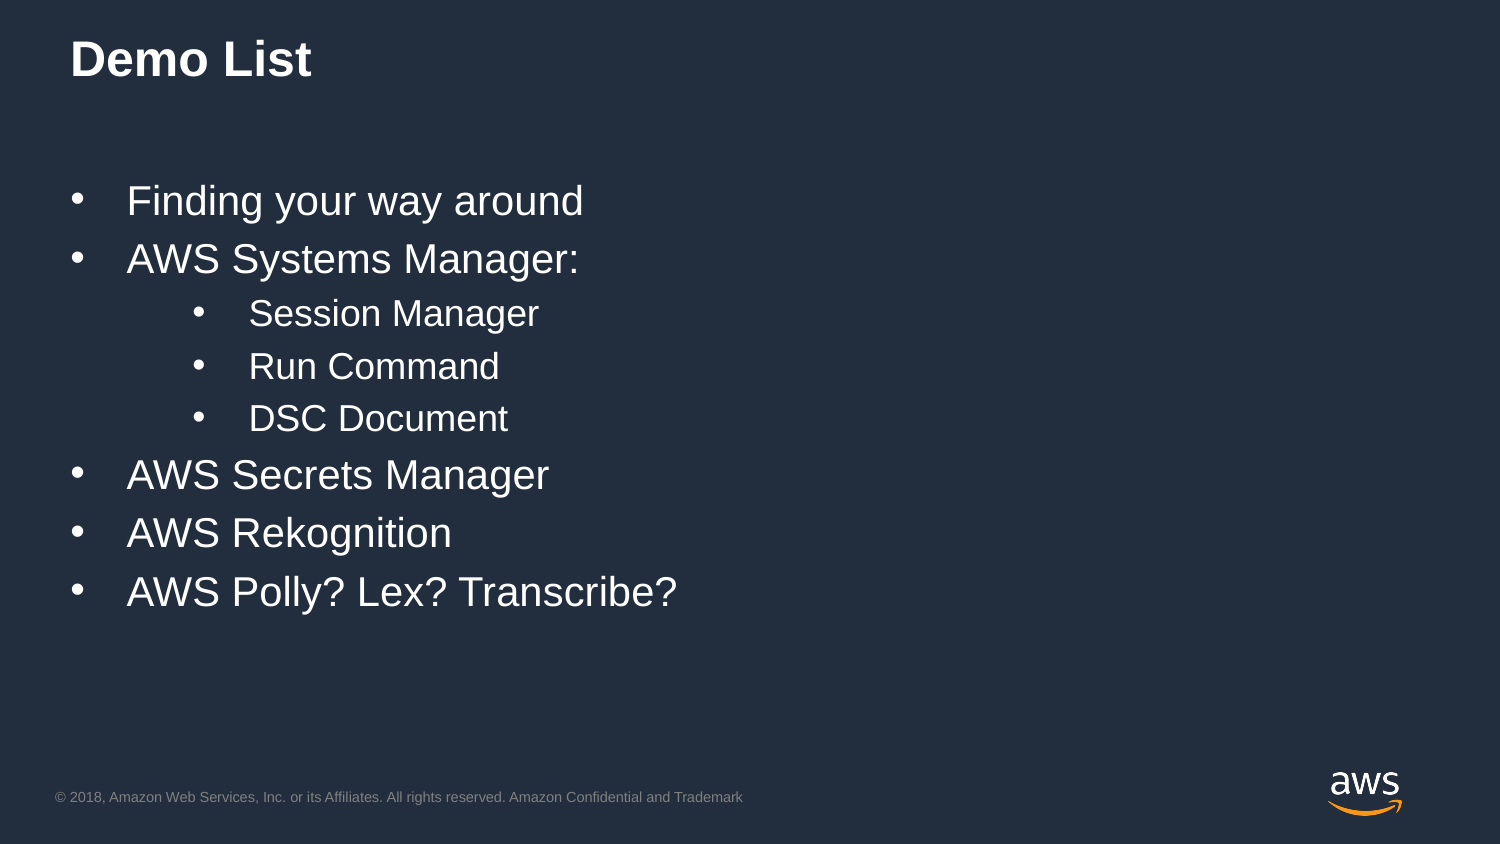

# Demo List
Finding your way around
AWS Systems Manager:
Session Manager
Run Command
DSC Document
AWS Secrets Manager
AWS Rekognition
AWS Polly? Lex? Transcribe?